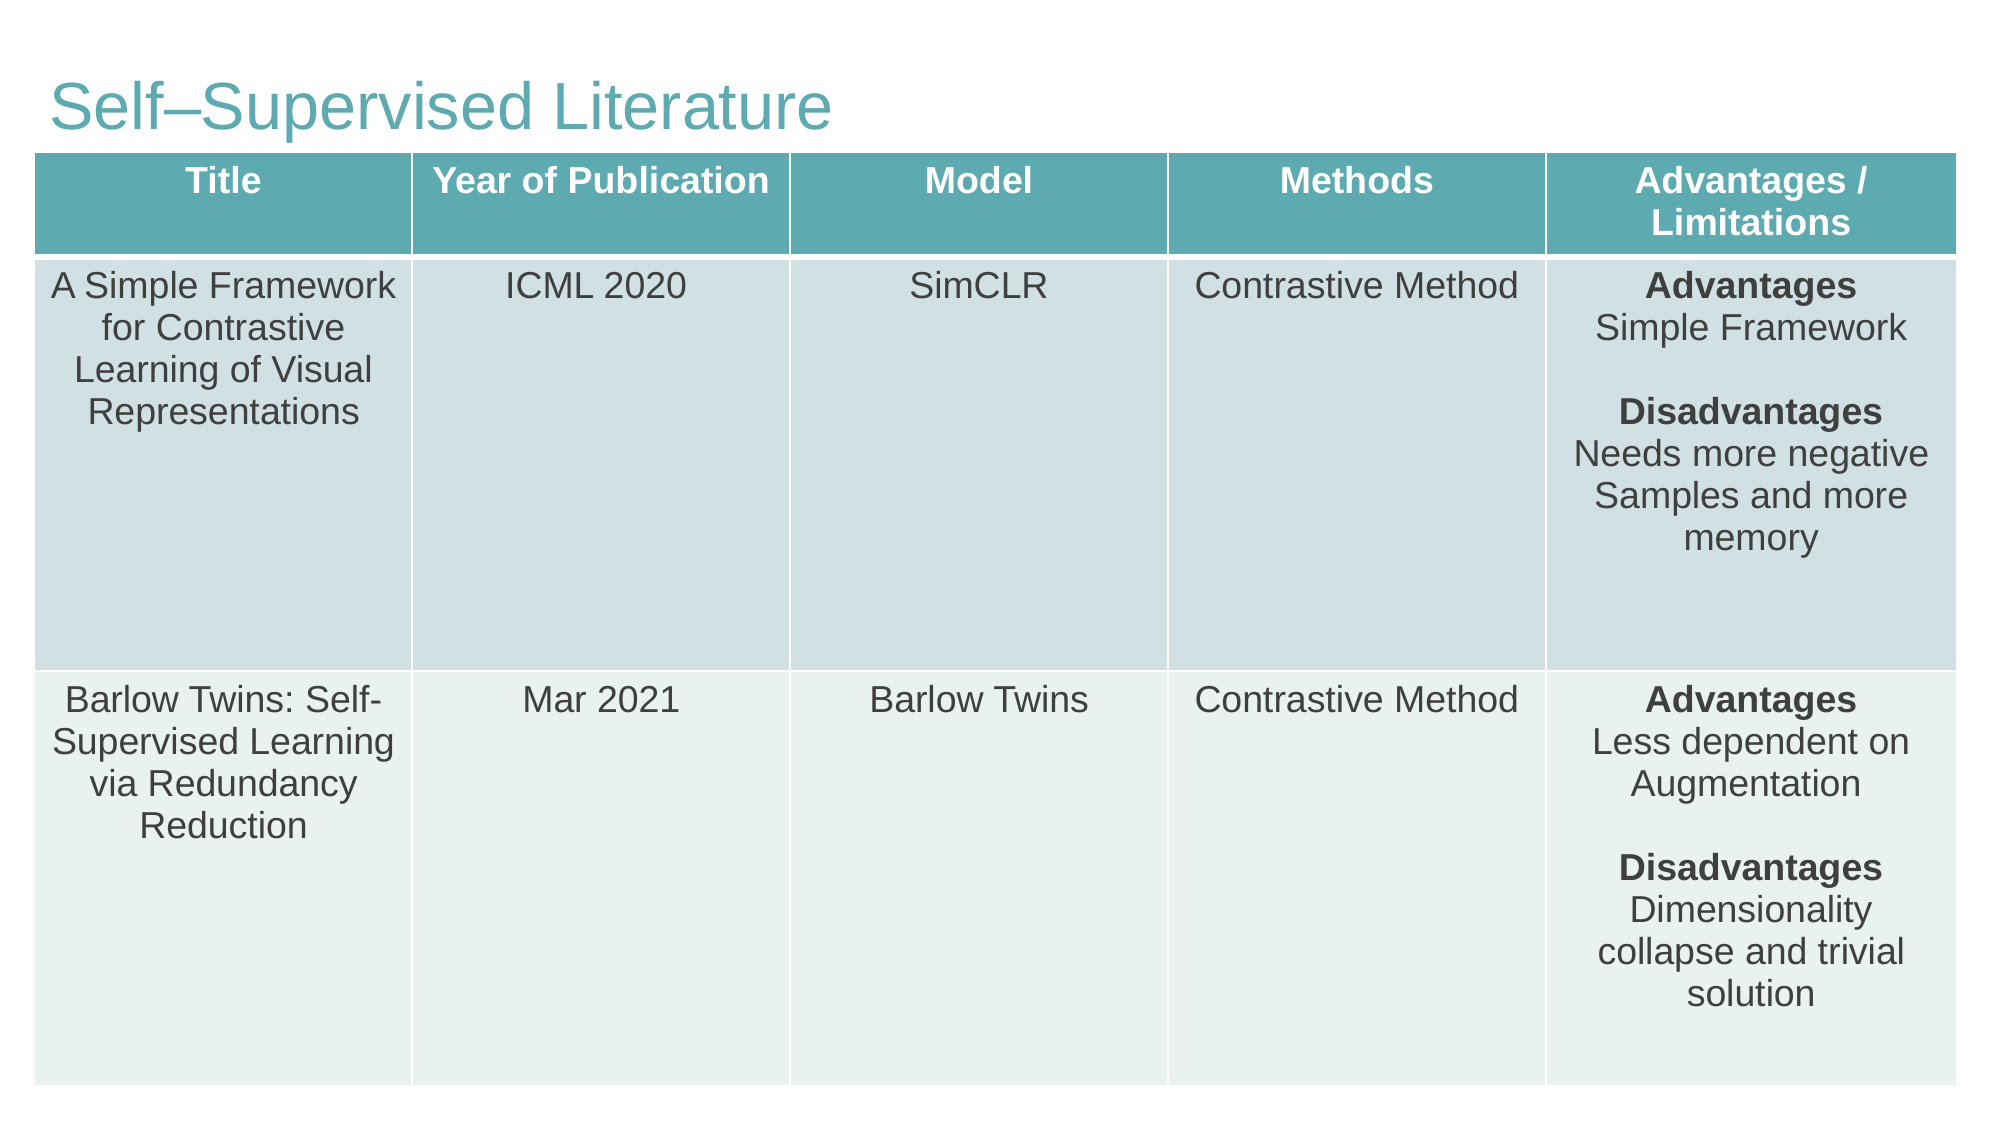

Self–Supervised Literature
| Title | Year of Publication | Model | Methods | Advantages / Limitations |
| --- | --- | --- | --- | --- |
| A Simple Framework for Contrastive Learning of Visual Representations | ICML 2020 | SimCLR | Contrastive Method | Advantages Simple Framework Disadvantages Needs more negative Samples and more memory |
| Barlow Twins: Self-Supervised Learning via Redundancy Reduction | Mar 2021 | Barlow Twins | Contrastive Method | Advantages Less dependent on Augmentation Disadvantages Dimensionality collapse and trivial solution |